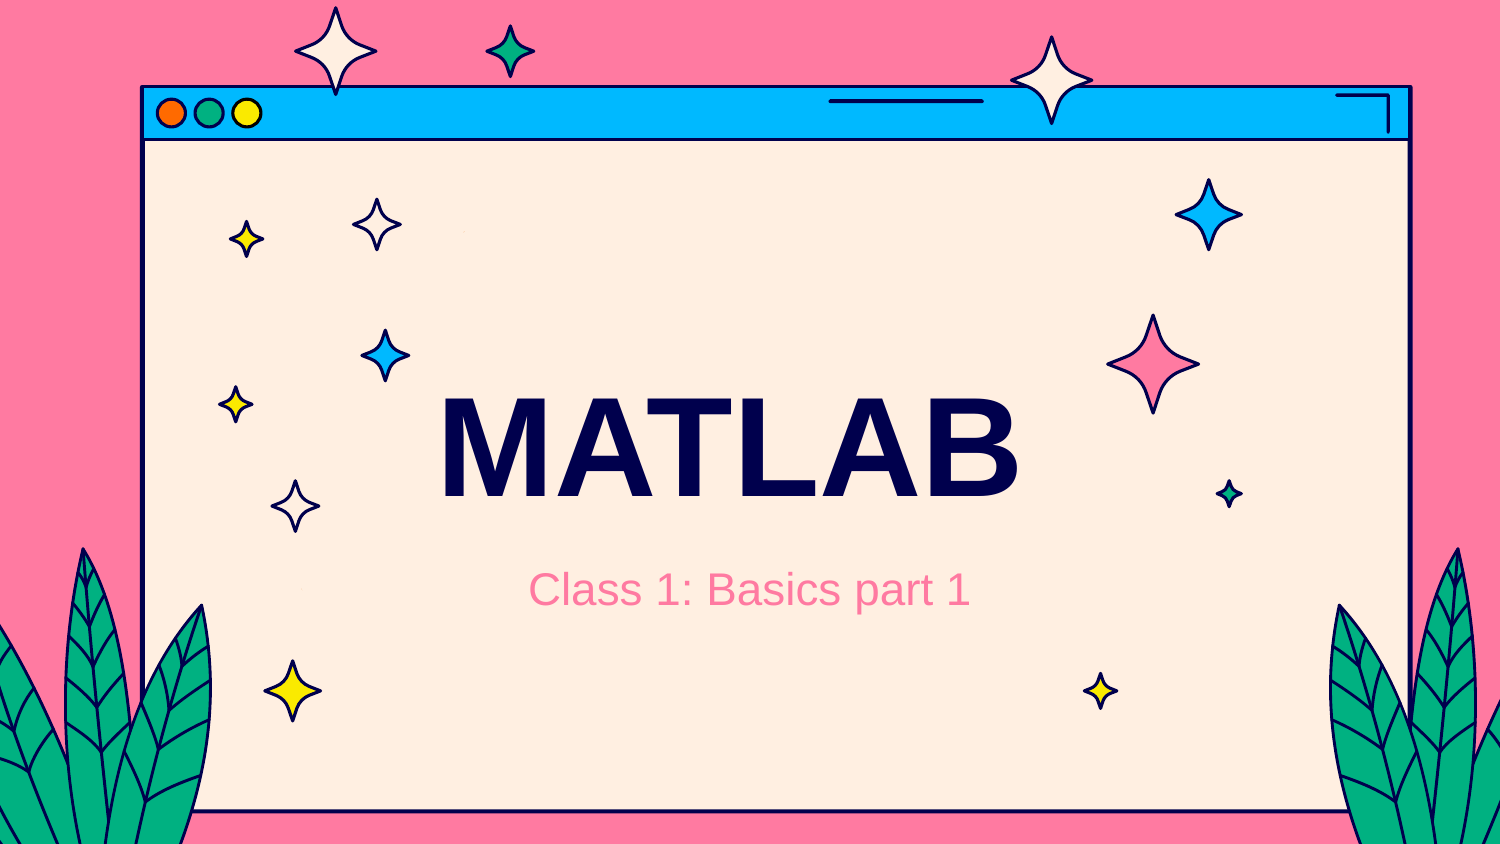

# MATLAB
Class 1: Basics part 1